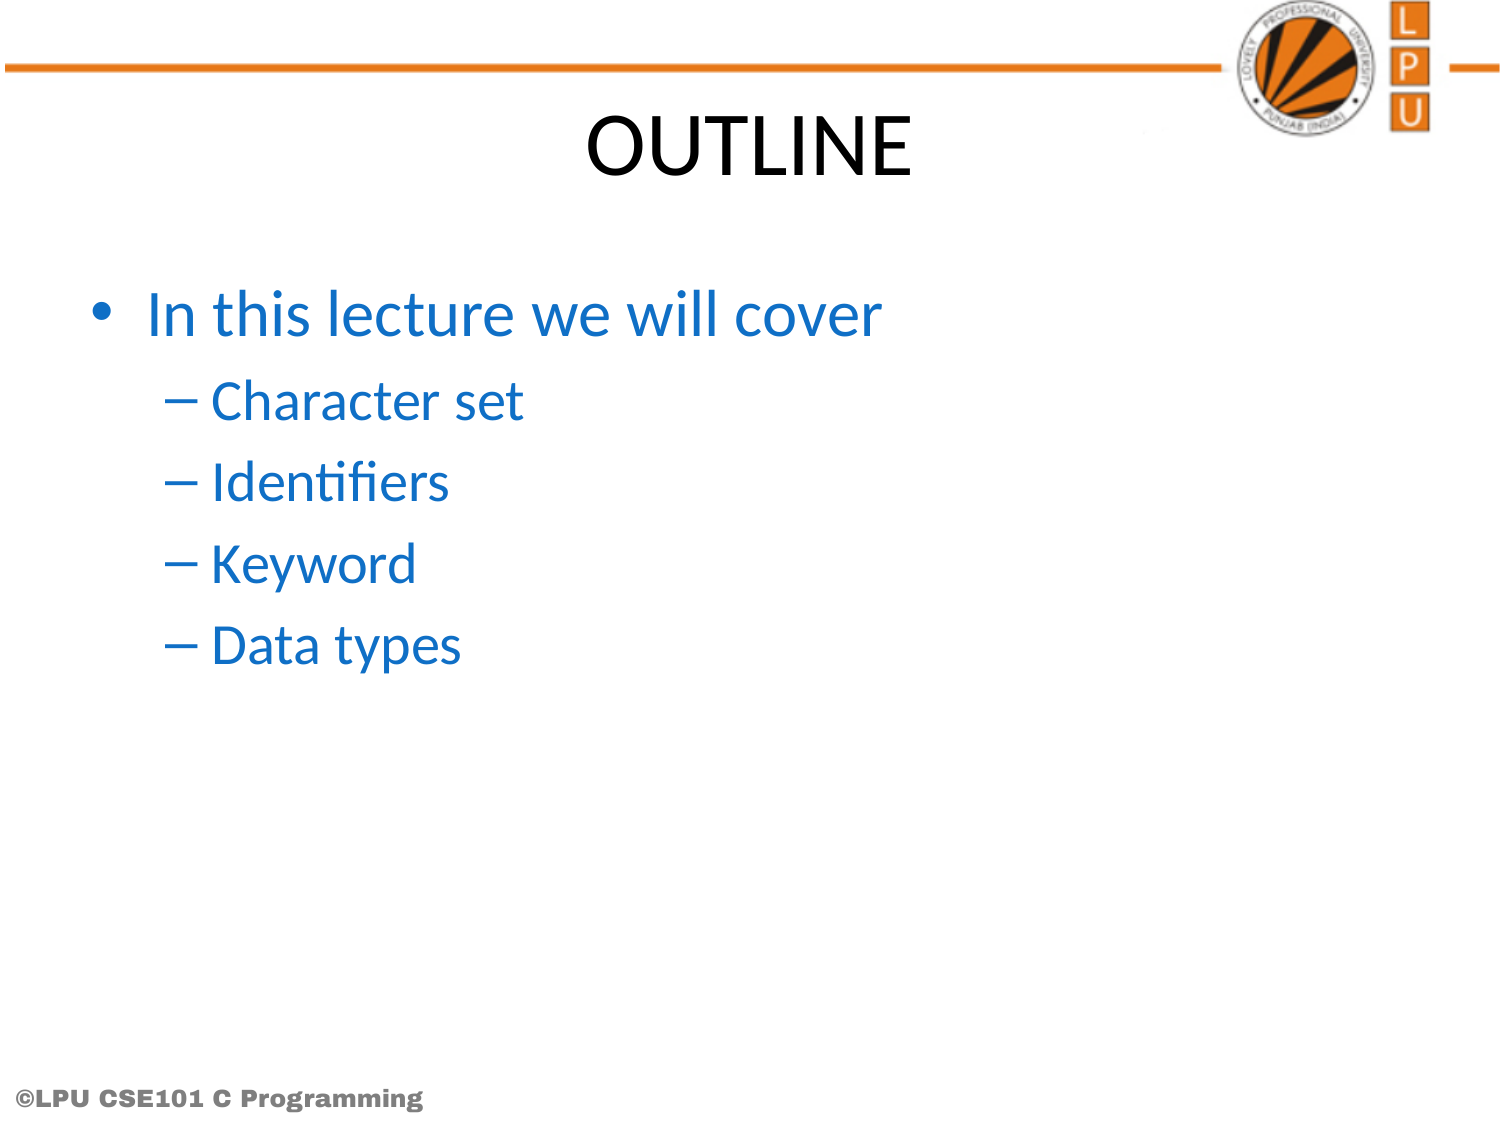

# OUTLINE
In this lecture we will cover
Character set
Identifiers
Keyword
Data types